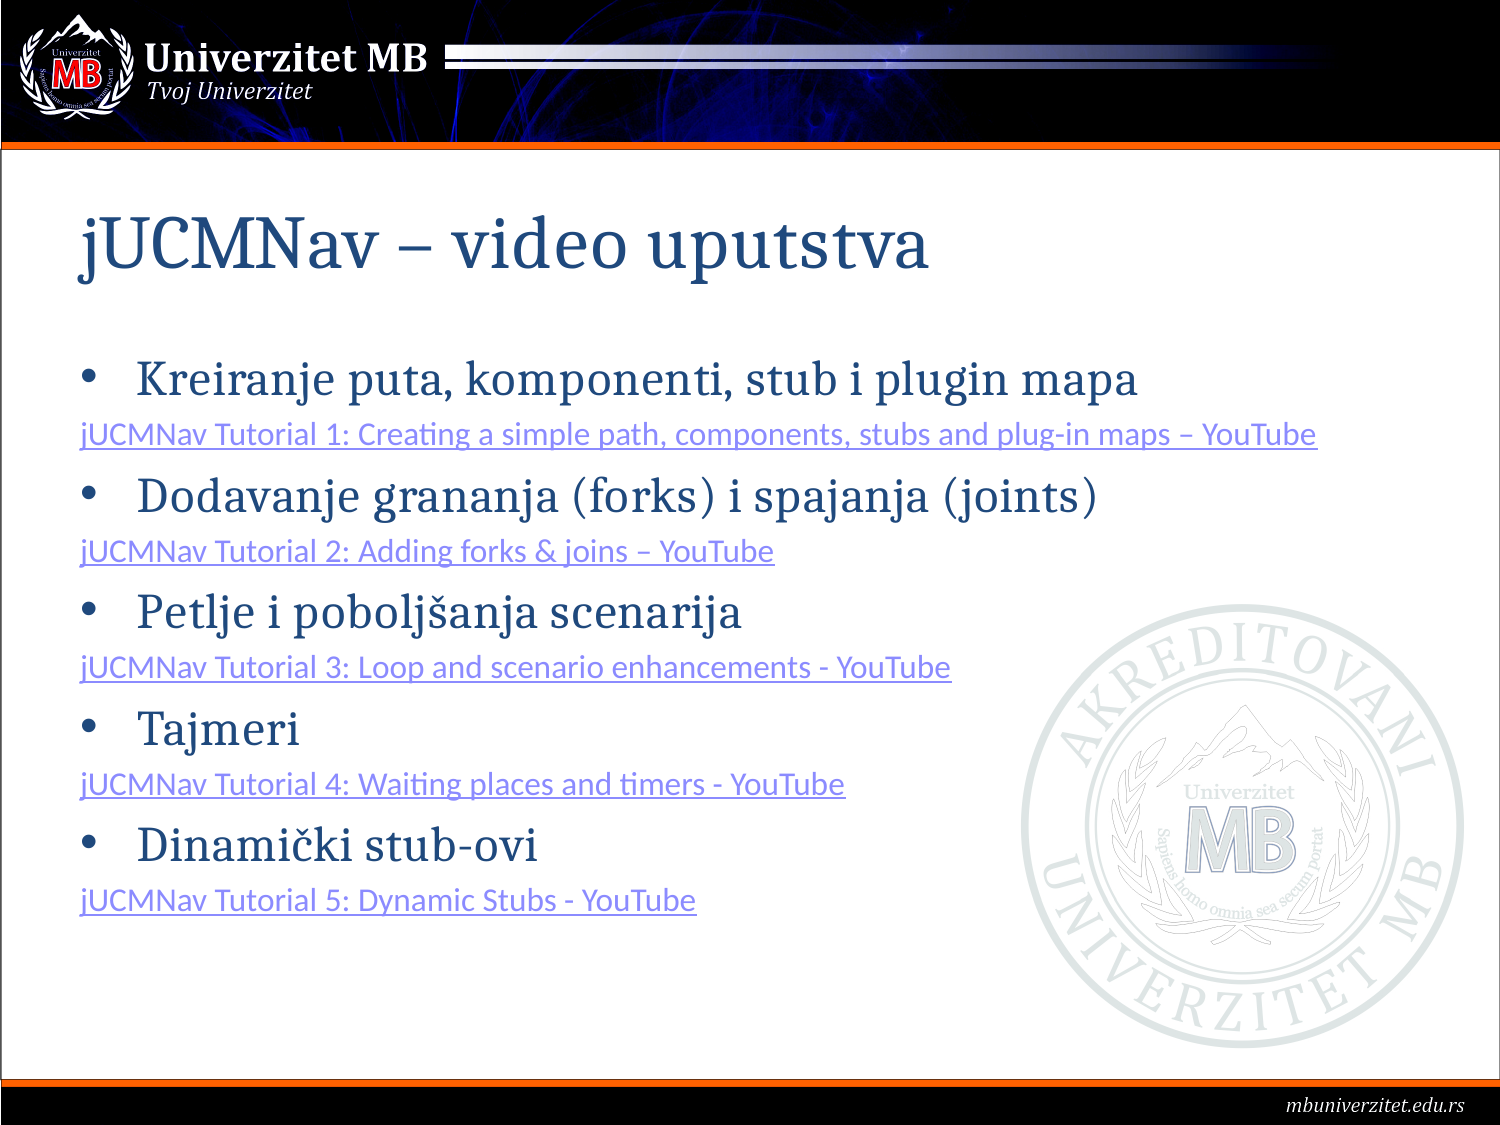

# jUCMNav – video uputstva
Kreiranje puta, komponenti, stub i plugin mapa
jUCMNav Tutorial 1: Creating a simple path, components, stubs and plug-in maps – YouTube
Dodavanje grananja (forks) i spajanja (joints)
jUCMNav Tutorial 2: Adding forks & joins – YouTube
Petlje i poboljšanja scenarija
jUCMNav Tutorial 3: Loop and scenario enhancements - YouTube
Tajmeri
jUCMNav Tutorial 4: Waiting places and timers - YouTube
Dinamički stub-ovi
jUCMNav Tutorial 5: Dynamic Stubs - YouTube